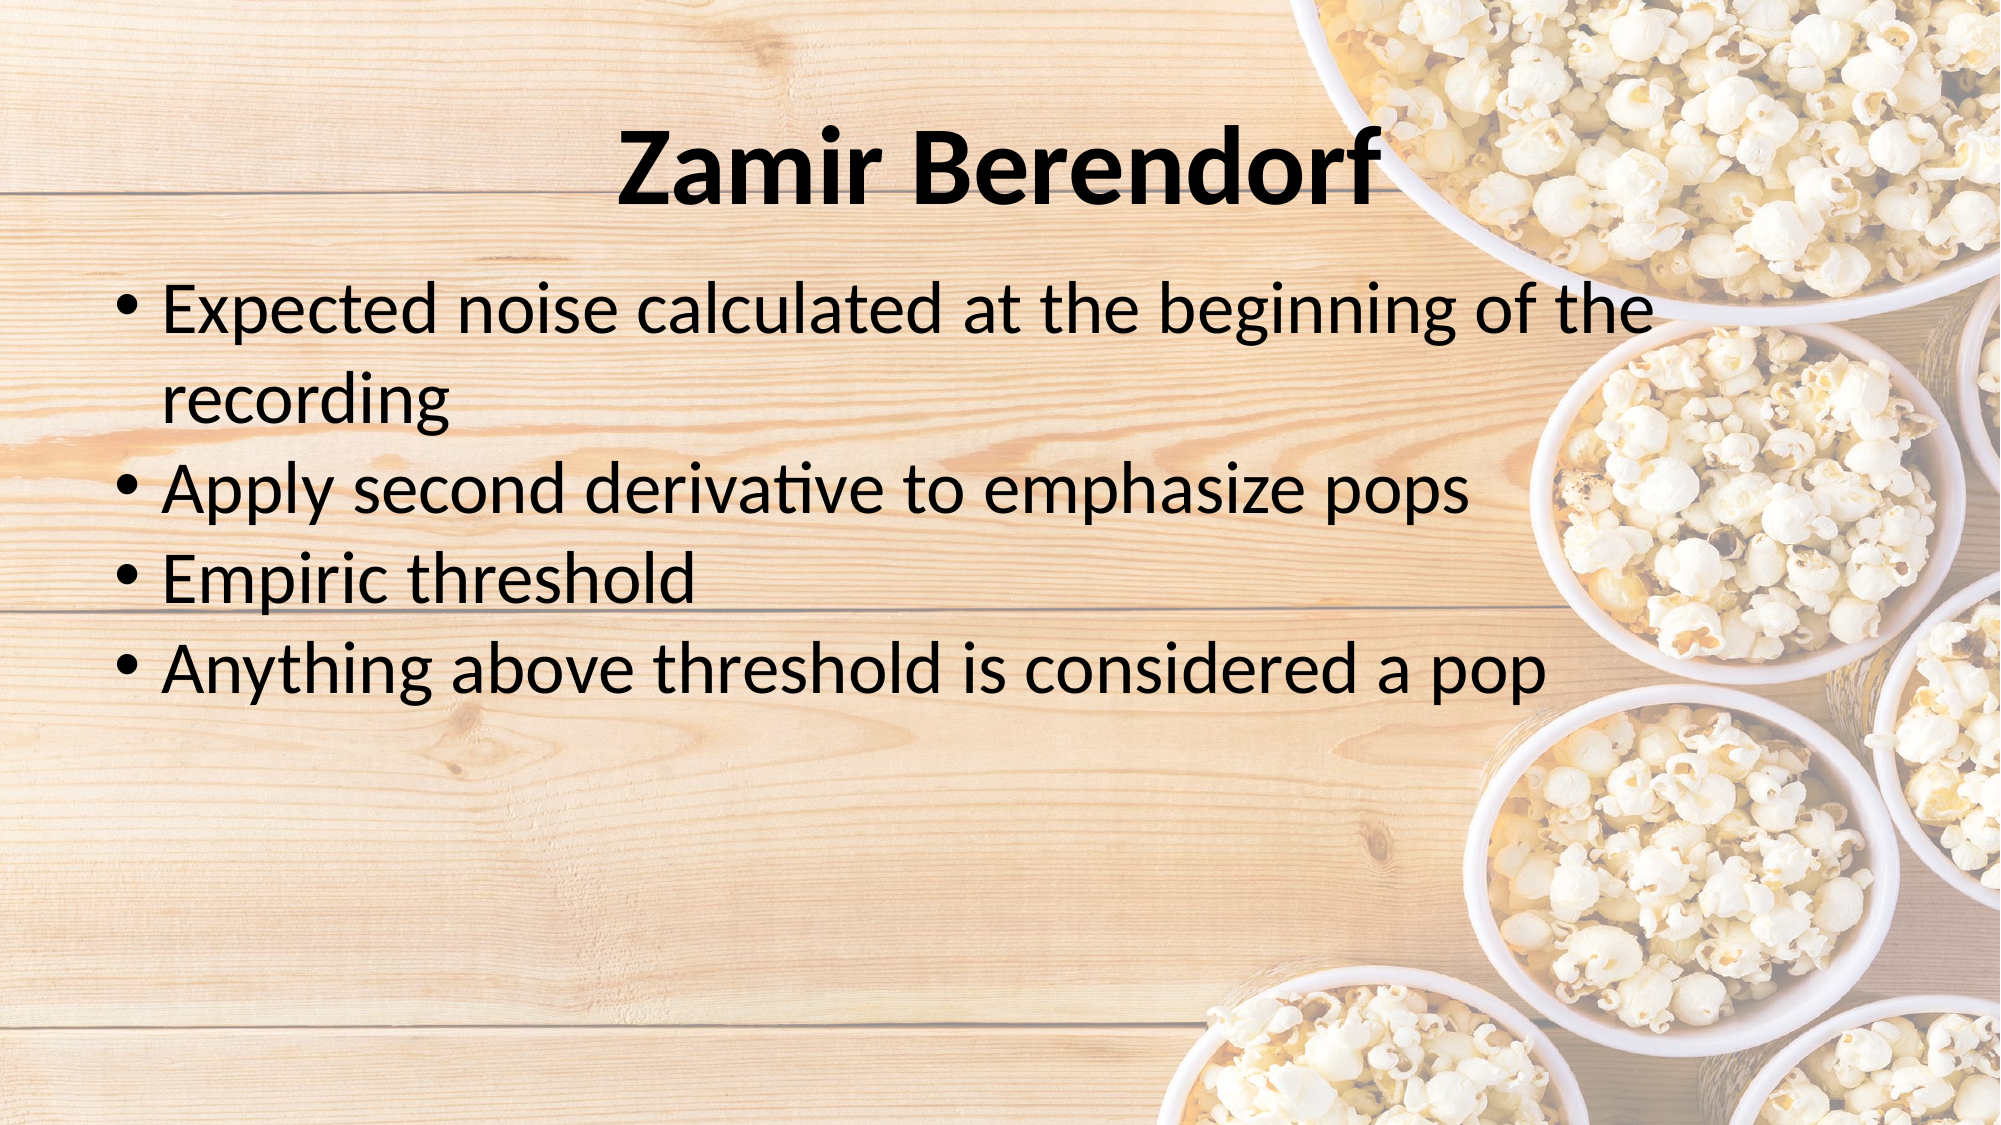

# Zamir Berendorf
Expected noise calculated at the beginning of the recording
Apply second derivative to emphasize pops
Empiric threshold
Anything above threshold is considered a pop